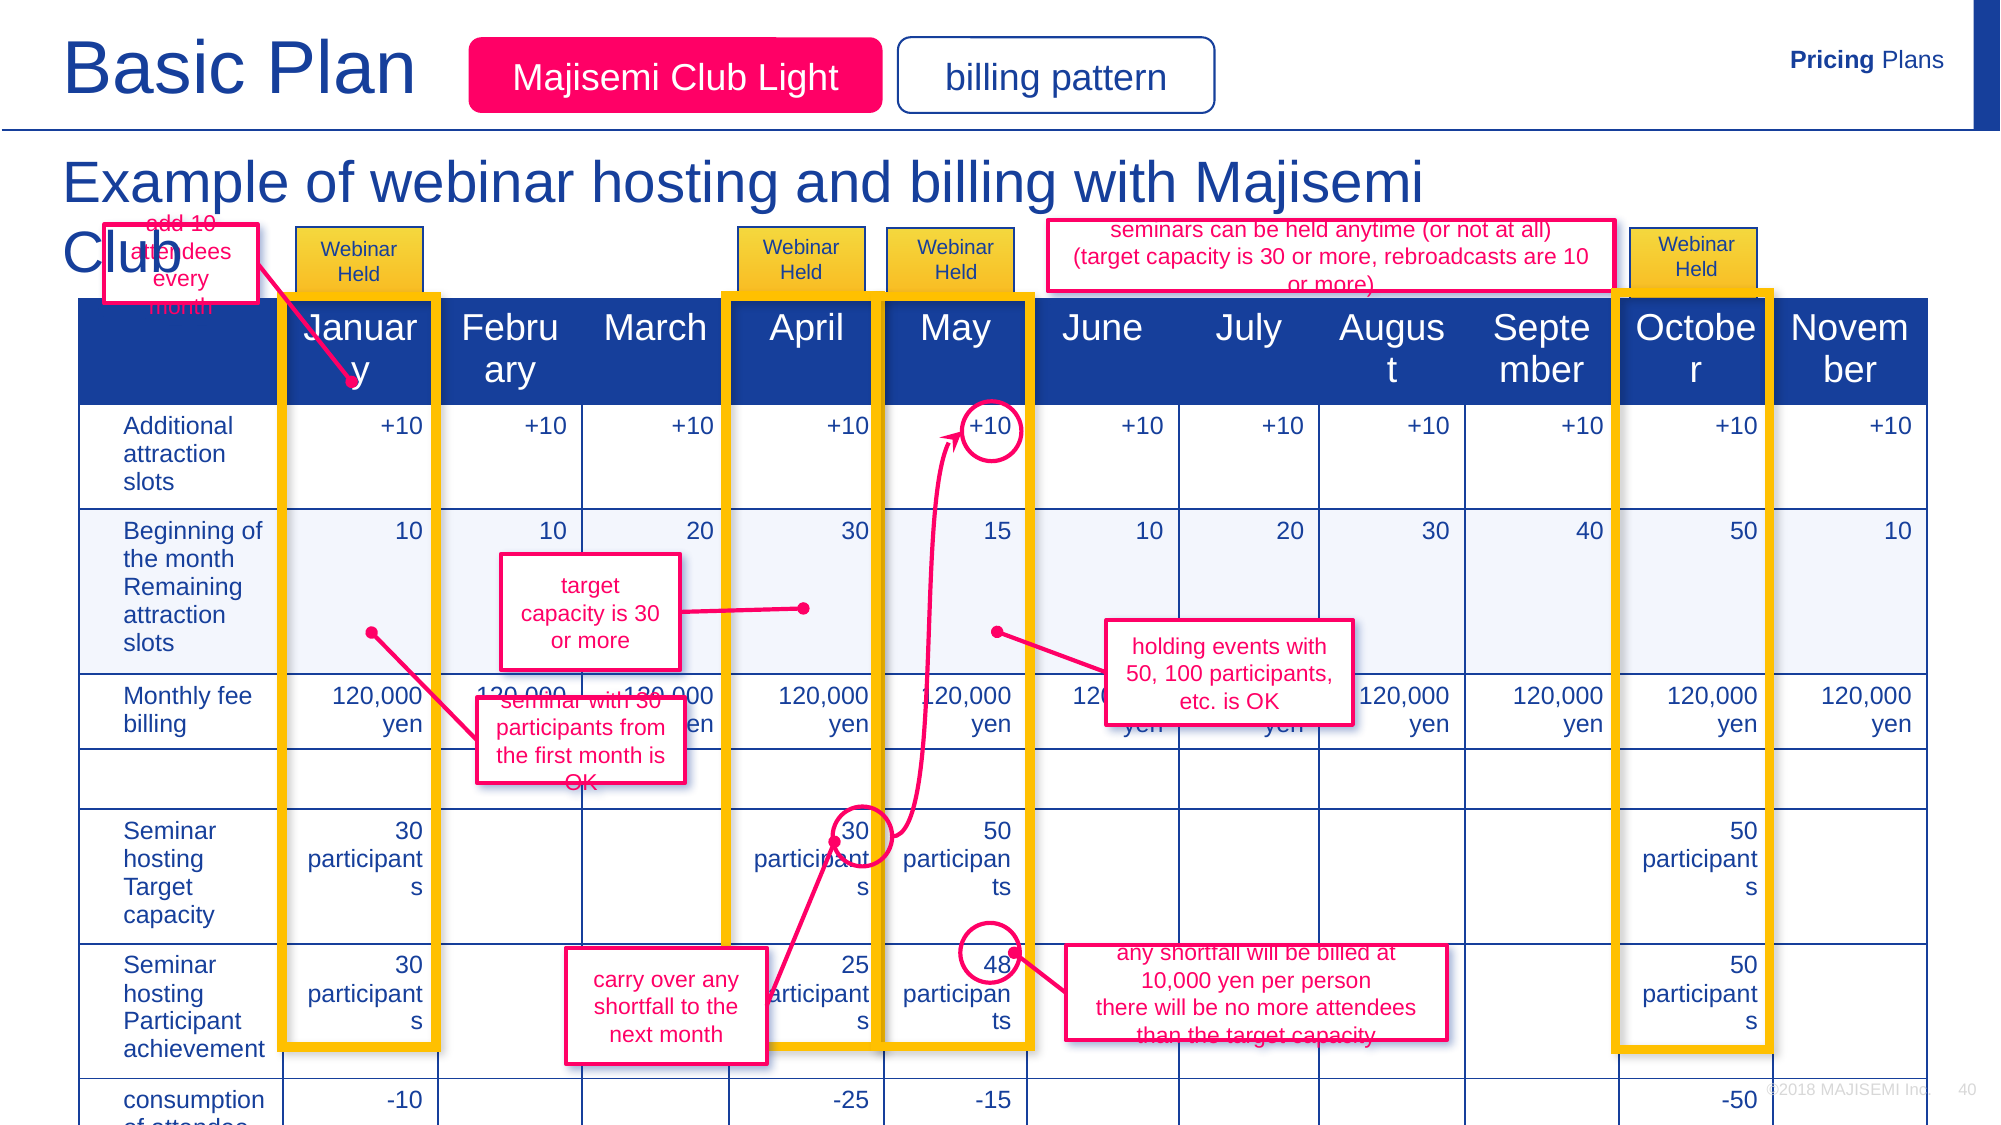

Basic Plan
Pricing Plans
Majisemi Club Light
billing pattern
Example of webinar hosting and billing with Majisemi Club
seminars can be held anytime (or not at all)
(target capacity is 30 or more, rebroadcasts are 10 or more)
Webinar
Held
add 10 attendees every month
Webinar
Held
Webinar
Held

Webinar
Held

|  | January | February | March | April | May | June | July | August | September | October | November |
| --- | --- | --- | --- | --- | --- | --- | --- | --- | --- | --- | --- |
| Additional attraction slots | +10 | +10 | +10 | +10 | +10 | +10 | +10 | +10 | +10 | +10 | +10 |
| Beginning of the month Remaining attraction slots | 10 | 10 | 20 | 30 | 15 | 10 | 20 | 30 | 40 | 50 | 10 |
| Monthly fee billing | 120,000 yen | 120,000 yen | 120,000 yen | 120,000 yen | 120,000 yen | 120,000 yen | 120,000 yen | 120,000 yen | 120,000 yen | 120,000 yen | 120,000 yen |
|  |  |  |  |  |  |  |  |  |  |  |  |
| Seminar hosting Target capacity | 30 participants |  |  | 30 participants | 50 participants |  |  |  |  | 50 participants |  |
| Seminar hosting Participant achievement | 30 participants |  |  | 25 participants | 48 participants |  |  |  |  | 50 participants |  |
| consumption of attendee slots | -10 |  |  | -25 | -15 |  |  |  |  | -50 |  |
| end of month Remaining attraction slots | 0 | 10 | 20 | 5 | 0 | 10 | 20 | 30 | 40 | 0 | 10 |
|  |  |  |  |  |  |  |  |  |  |  |  |
| Additional participant slots | 20 |  |  |  | 33 |  |  |  |  |  |  |
| Additional participant slots billing | 200,000 yen |  |  |  | 330,000 yen |  |  |  |  |  |  |

target capacity is 30 or more
holding events with 50, 100 participants, etc. is OK
seminar with 30 participants from the first month is OK

carry over any shortfall to the next month

any shortfall will be billed at 10,000 yen per person
there will be no more attendees than the target capacity
©2018 MAJISEMI Inc.
40